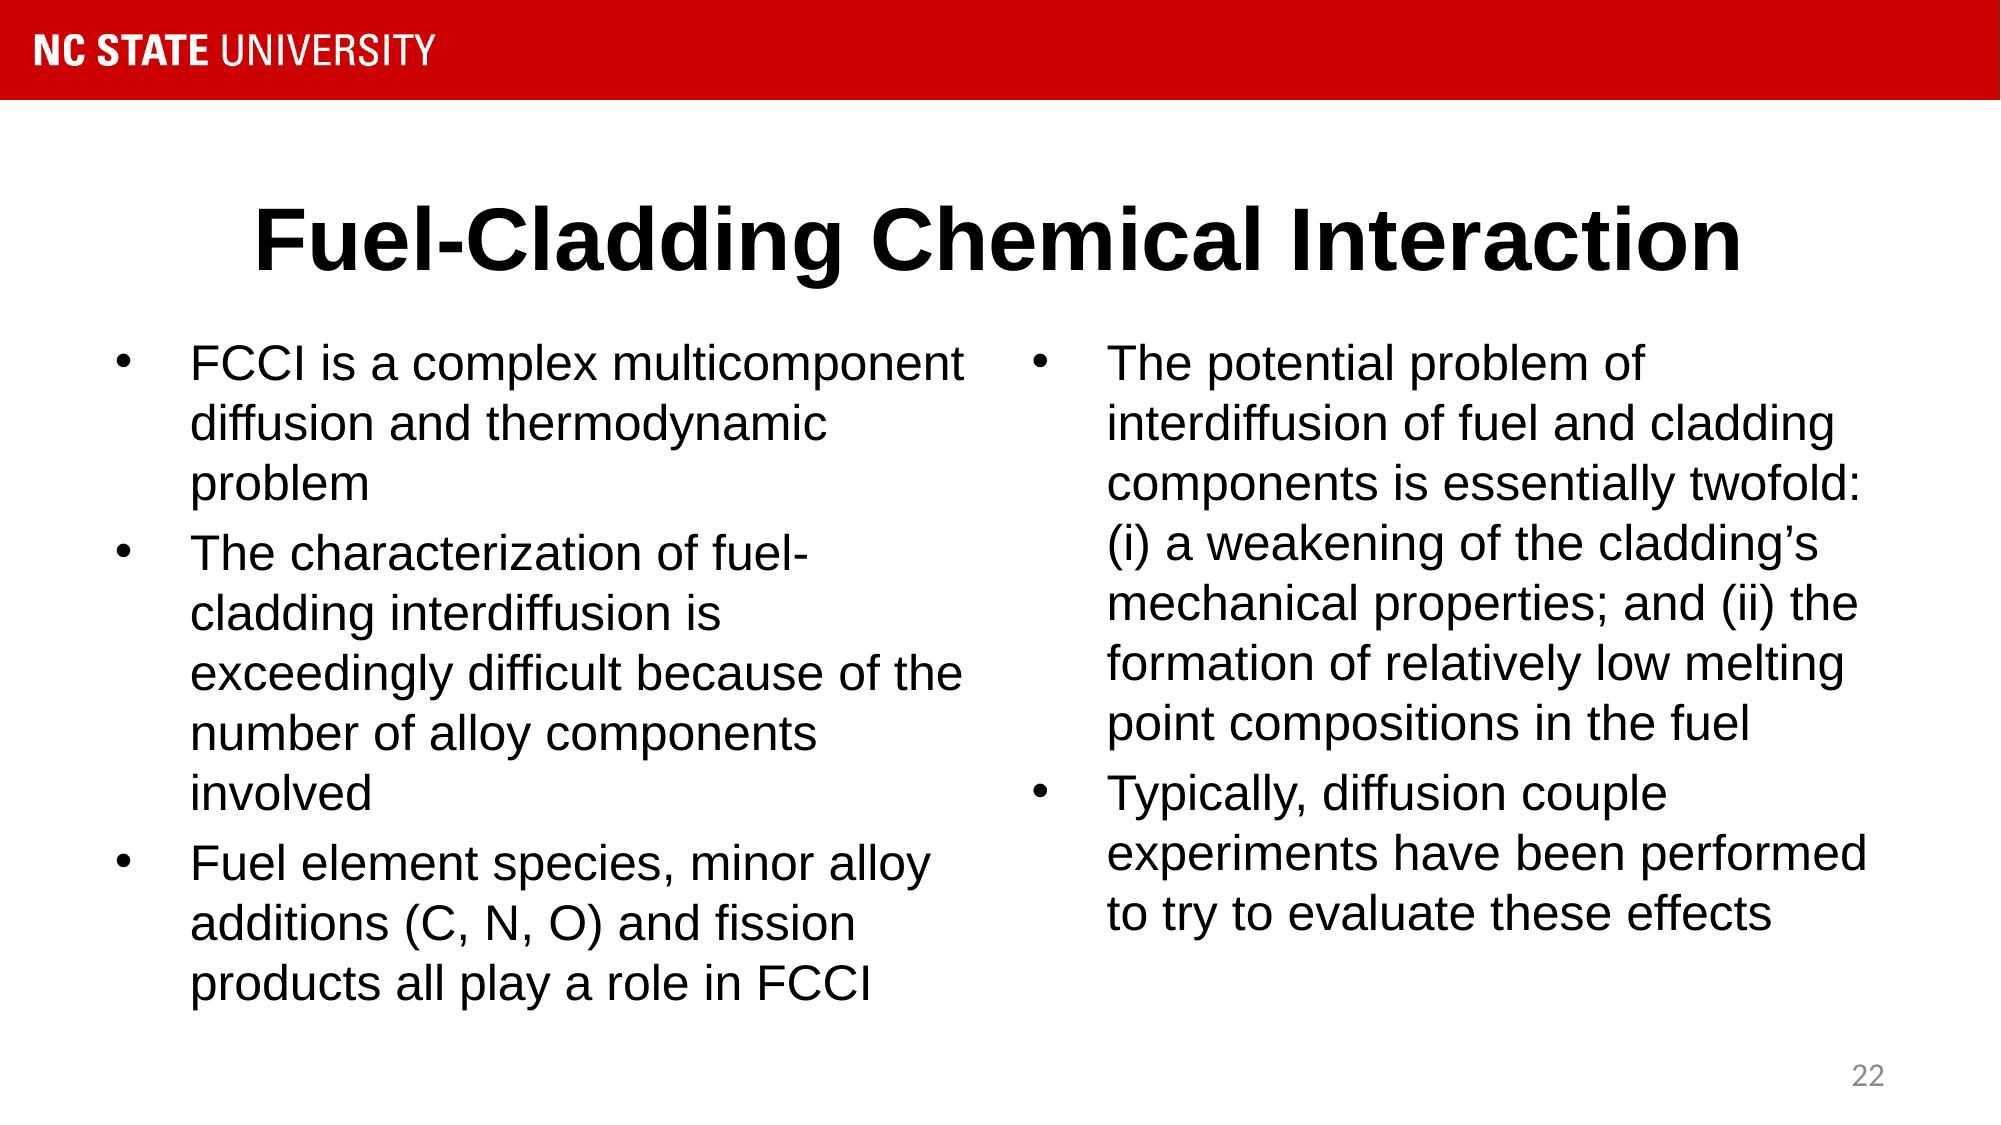

# Fuel-Cladding Chemical Interaction
FCCI is a complex multicomponent diffusion and thermodynamic problem
The characterization of fuel-cladding interdiffusion is exceedingly difficult because of the number of alloy components involved
Fuel element species, minor alloy additions (C, N, O) and fission products all play a role in FCCI

The potential problem of interdiffusion of fuel and cladding components is essentially twofold: (i) a weakening of the cladding’s mechanical properties; and (ii) the formation of relatively low melting point compositions in the fuel
Typically, diffusion couple experiments have been performed to try to evaluate these effects

22